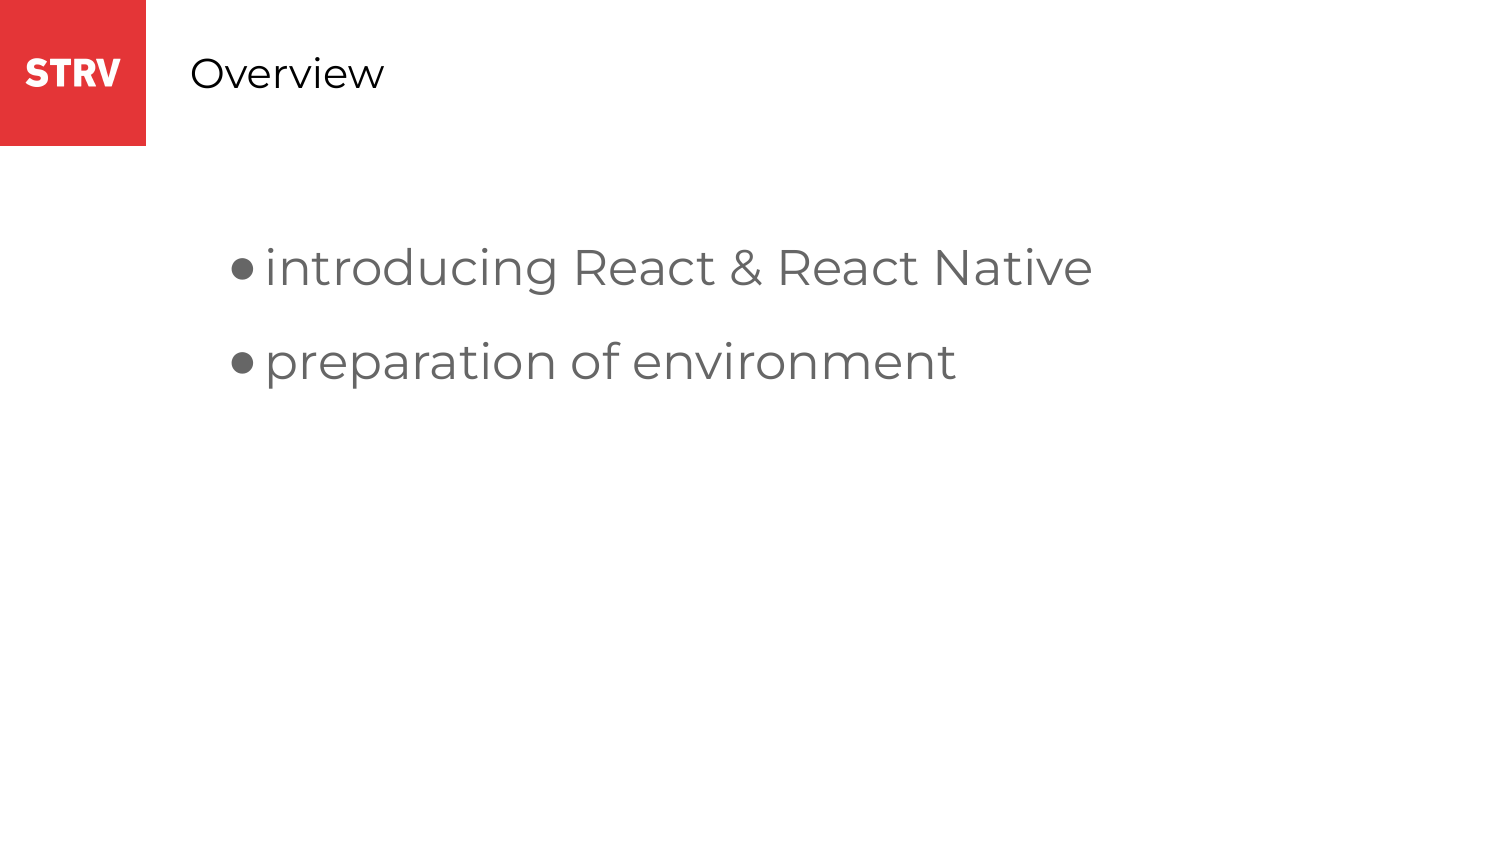

# Overview
introducing React & React Native
preparation of environment